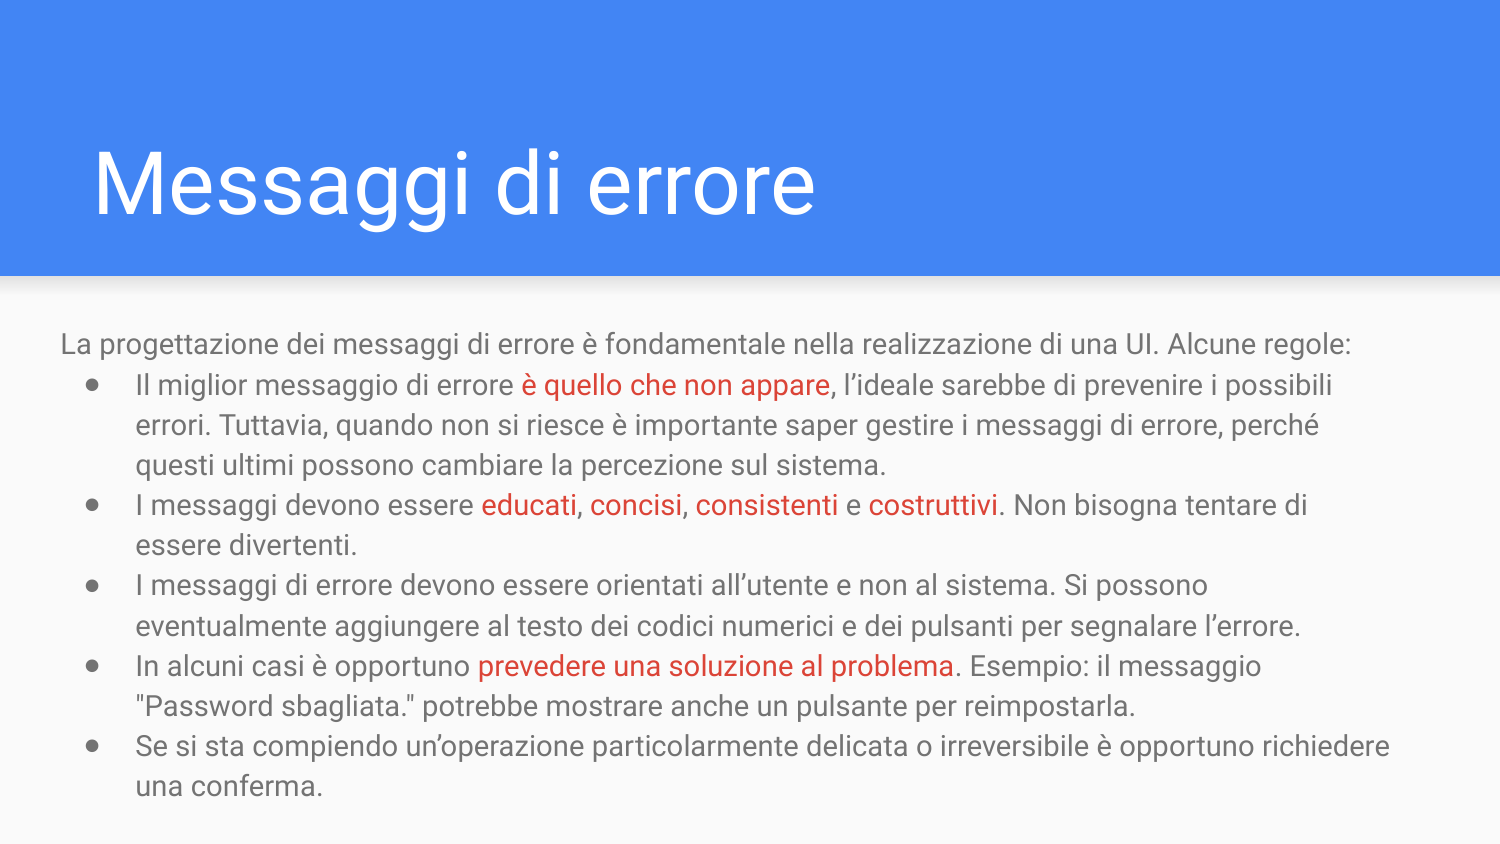

# Messaggi di errore
La progettazione dei messaggi di errore è fondamentale nella realizzazione di una UI. Alcune regole:
Il miglior messaggio di errore è quello che non appare, l’ideale sarebbe di prevenire i possibili errori. Tuttavia, quando non si riesce è importante saper gestire i messaggi di errore, perché questi ultimi possono cambiare la percezione sul sistema.
I messaggi devono essere educati, concisi, consistenti e costruttivi. Non bisogna tentare di essere divertenti.
I messaggi di errore devono essere orientati all’utente e non al sistema. Si possono eventualmente aggiungere al testo dei codici numerici e dei pulsanti per segnalare l’errore.
In alcuni casi è opportuno prevedere una soluzione al problema. Esempio: il messaggio "Password sbagliata." potrebbe mostrare anche un pulsante per reimpostarla.
Se si sta compiendo un’operazione particolarmente delicata o irreversibile è opportuno richiedere una conferma.